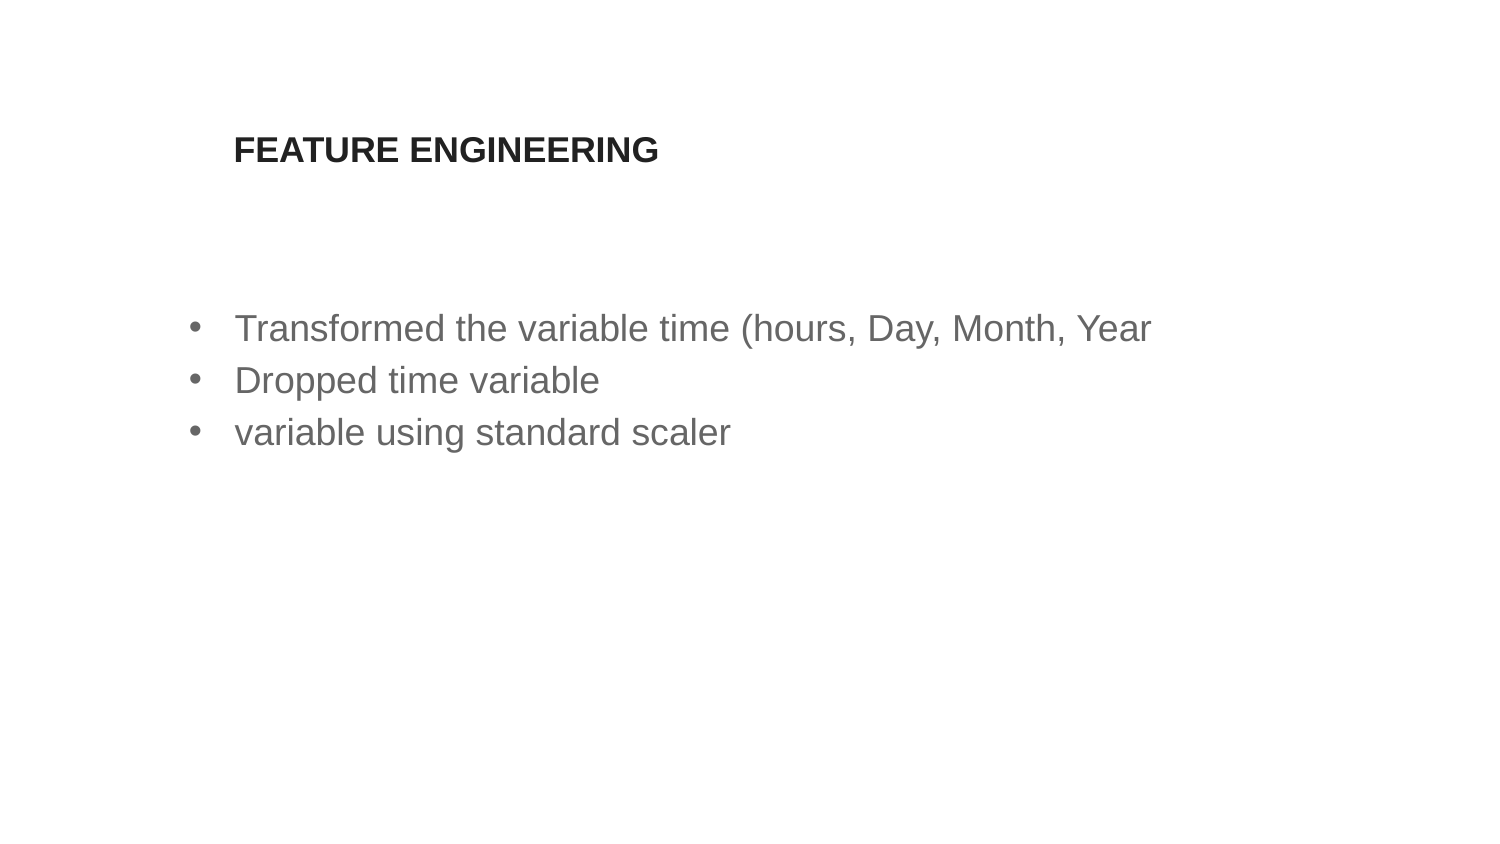

# FEATURE ENGINEERING
 Transformed the variable time (hours, Day, Month, Year
 Dropped time variable
 variable using standard scaler